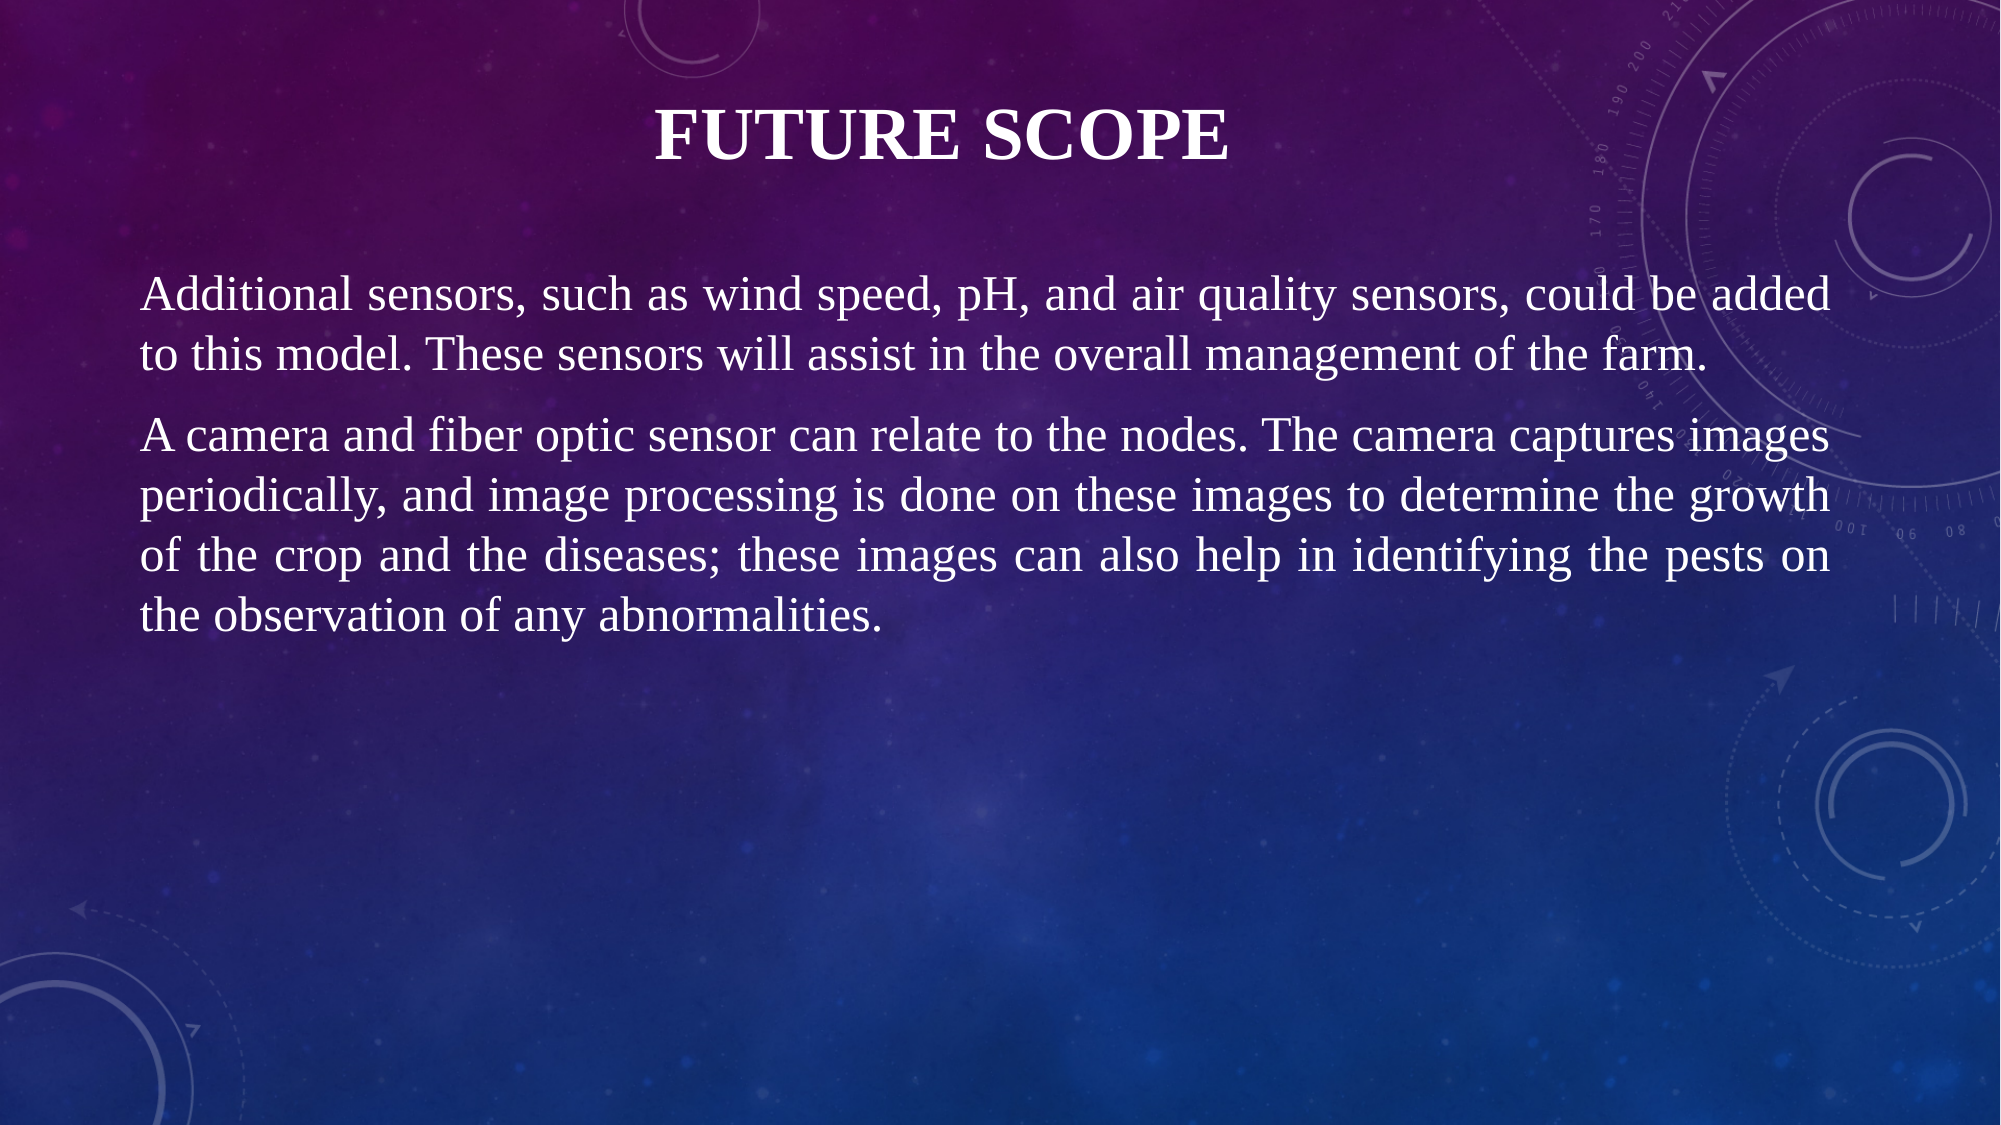

# FUTURE SCOPE
Additional sensors, such as wind speed, pH, and air quality sensors, could be added to this model. These sensors will assist in the overall management of the farm.
A camera and fiber optic sensor can relate to the nodes. The camera captures images periodically, and image processing is done on these images to determine the growth of the crop and the diseases; these images can also help in identifying the pests on the observation of any abnormalities.